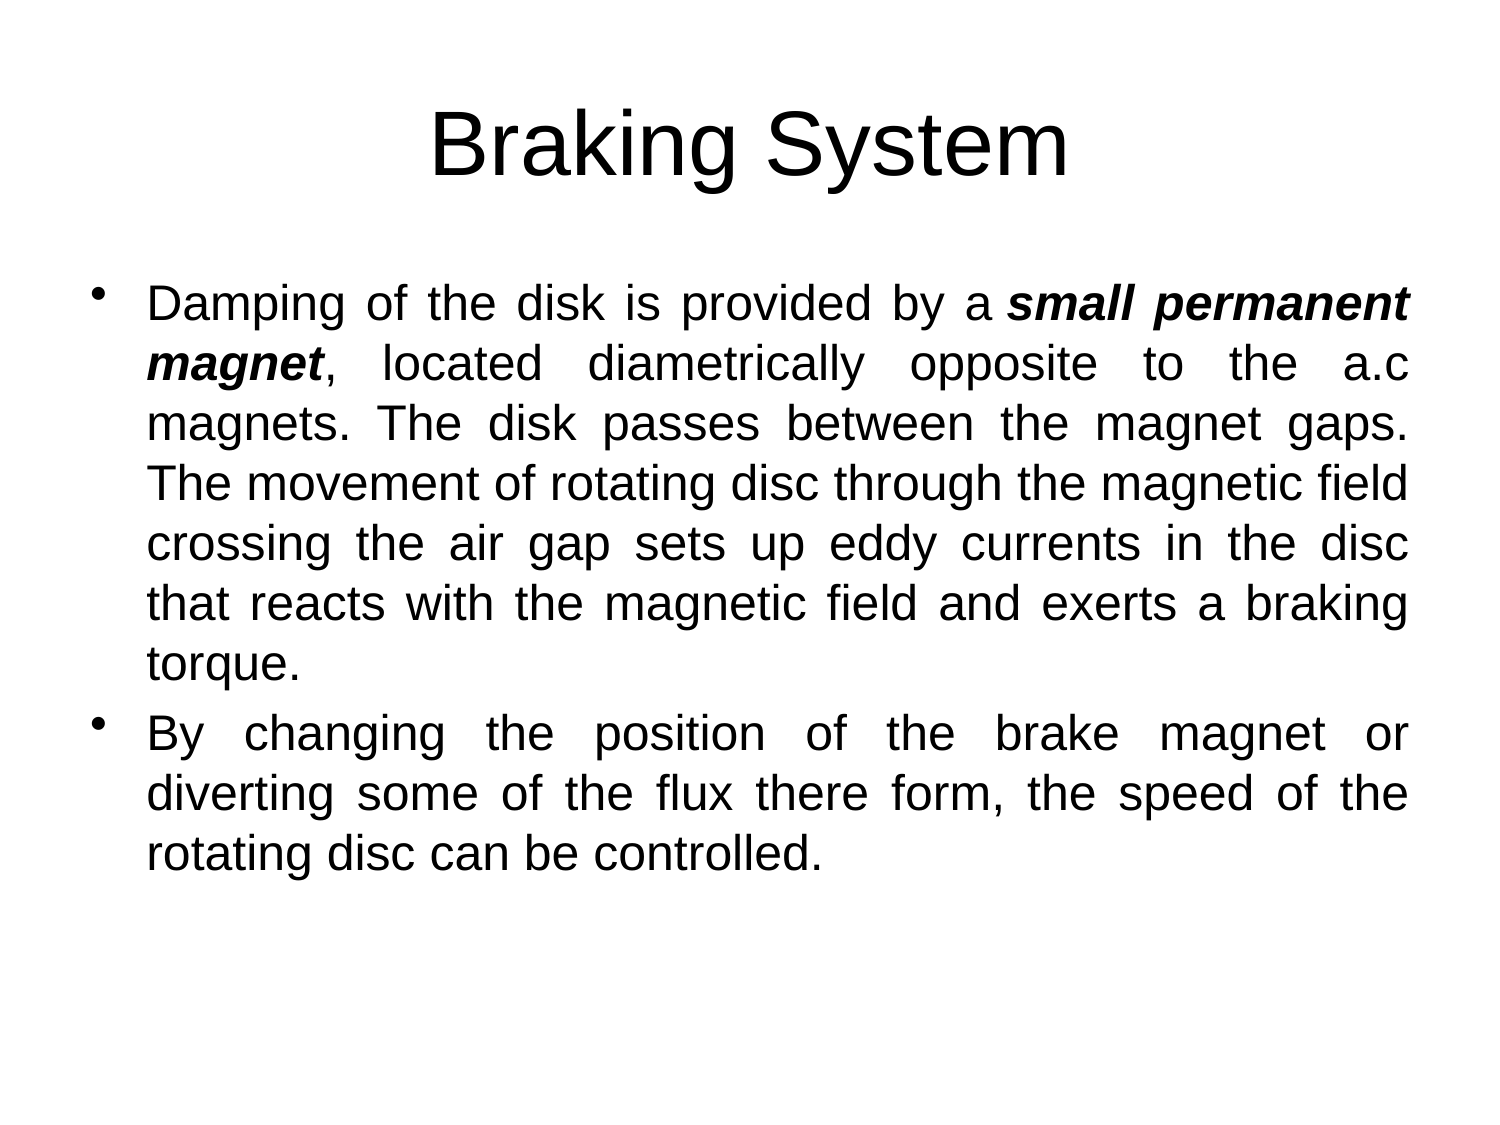

# Braking System
Damping of the disk is provided by a small permanent magnet, located diametrically opposite to the a.c magnets. The disk passes between the magnet gaps. The movement of rotating disc through the magnetic field crossing the air gap sets up eddy currents in the disc that reacts with the magnetic field and exerts a braking torque.
By changing the position of the brake magnet or diverting some of the flux there form, the speed of the rotating disc can be controlled.